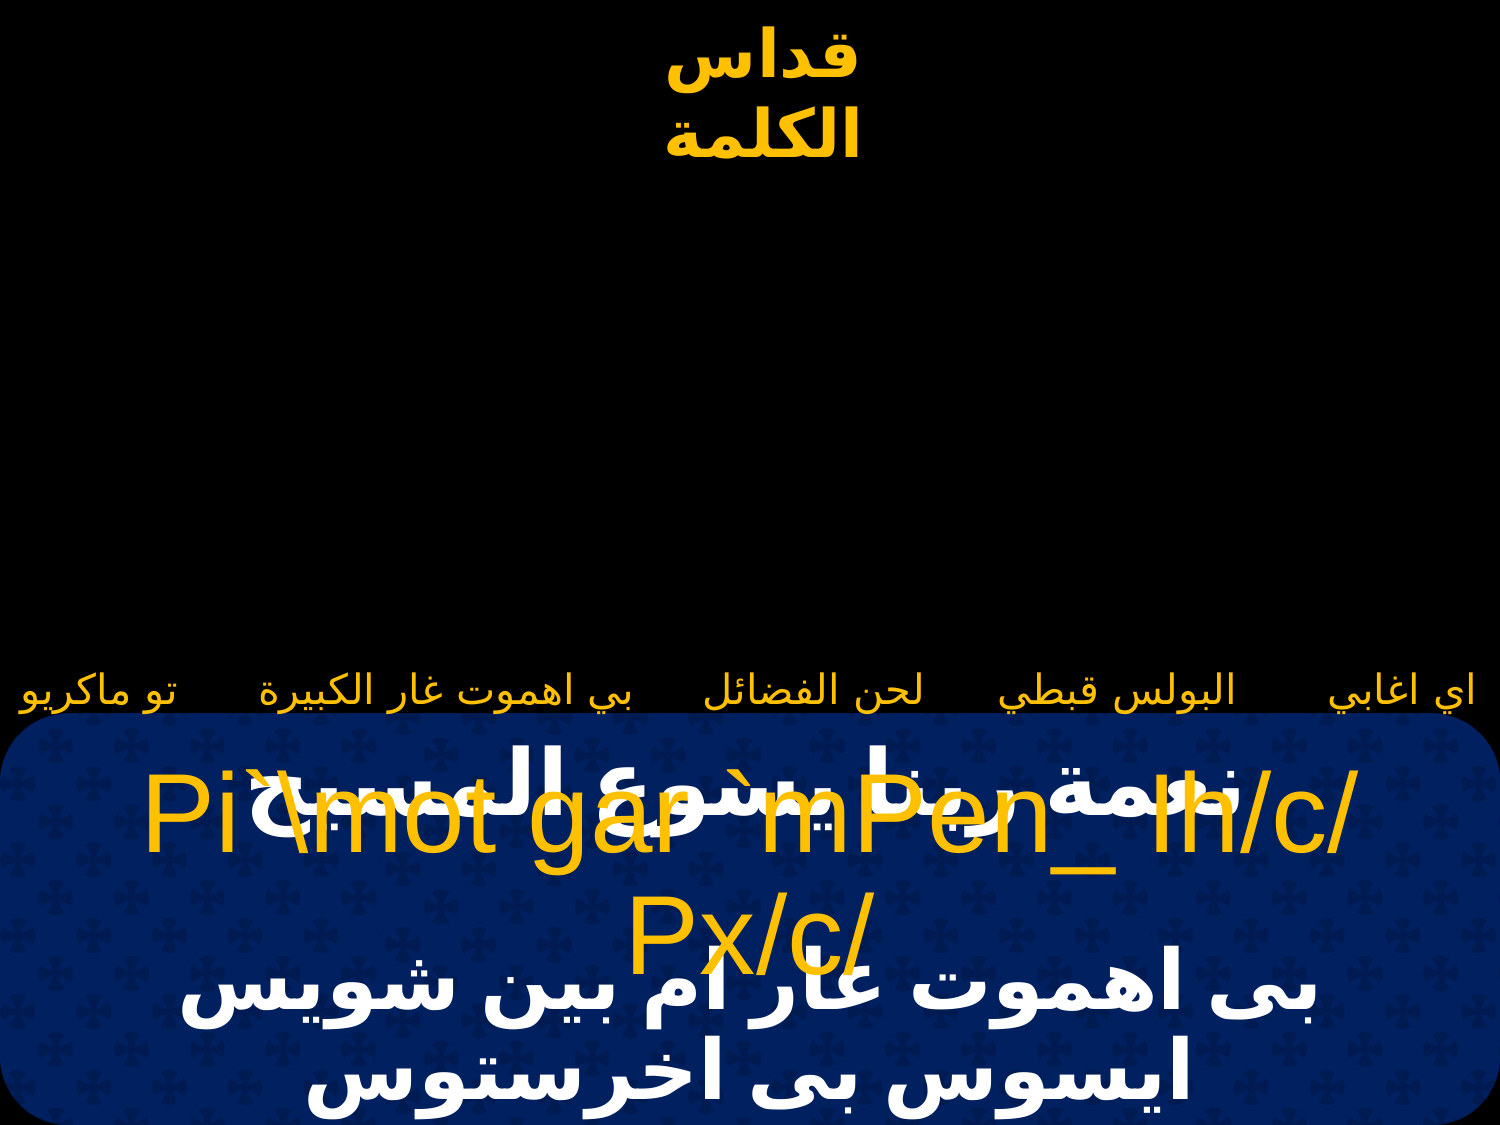

تو ماكريو
بي اهموت غار الكبيرة
لحن الفضائل
البولس قبطي
اي اغابي
# نعمة ربنا يسوع المسيح
Pi`\mot gar `mPen_ Ih/c/ Px/c/
بى اهموت غار ام بين شويس ايسوس بى اخرستوس